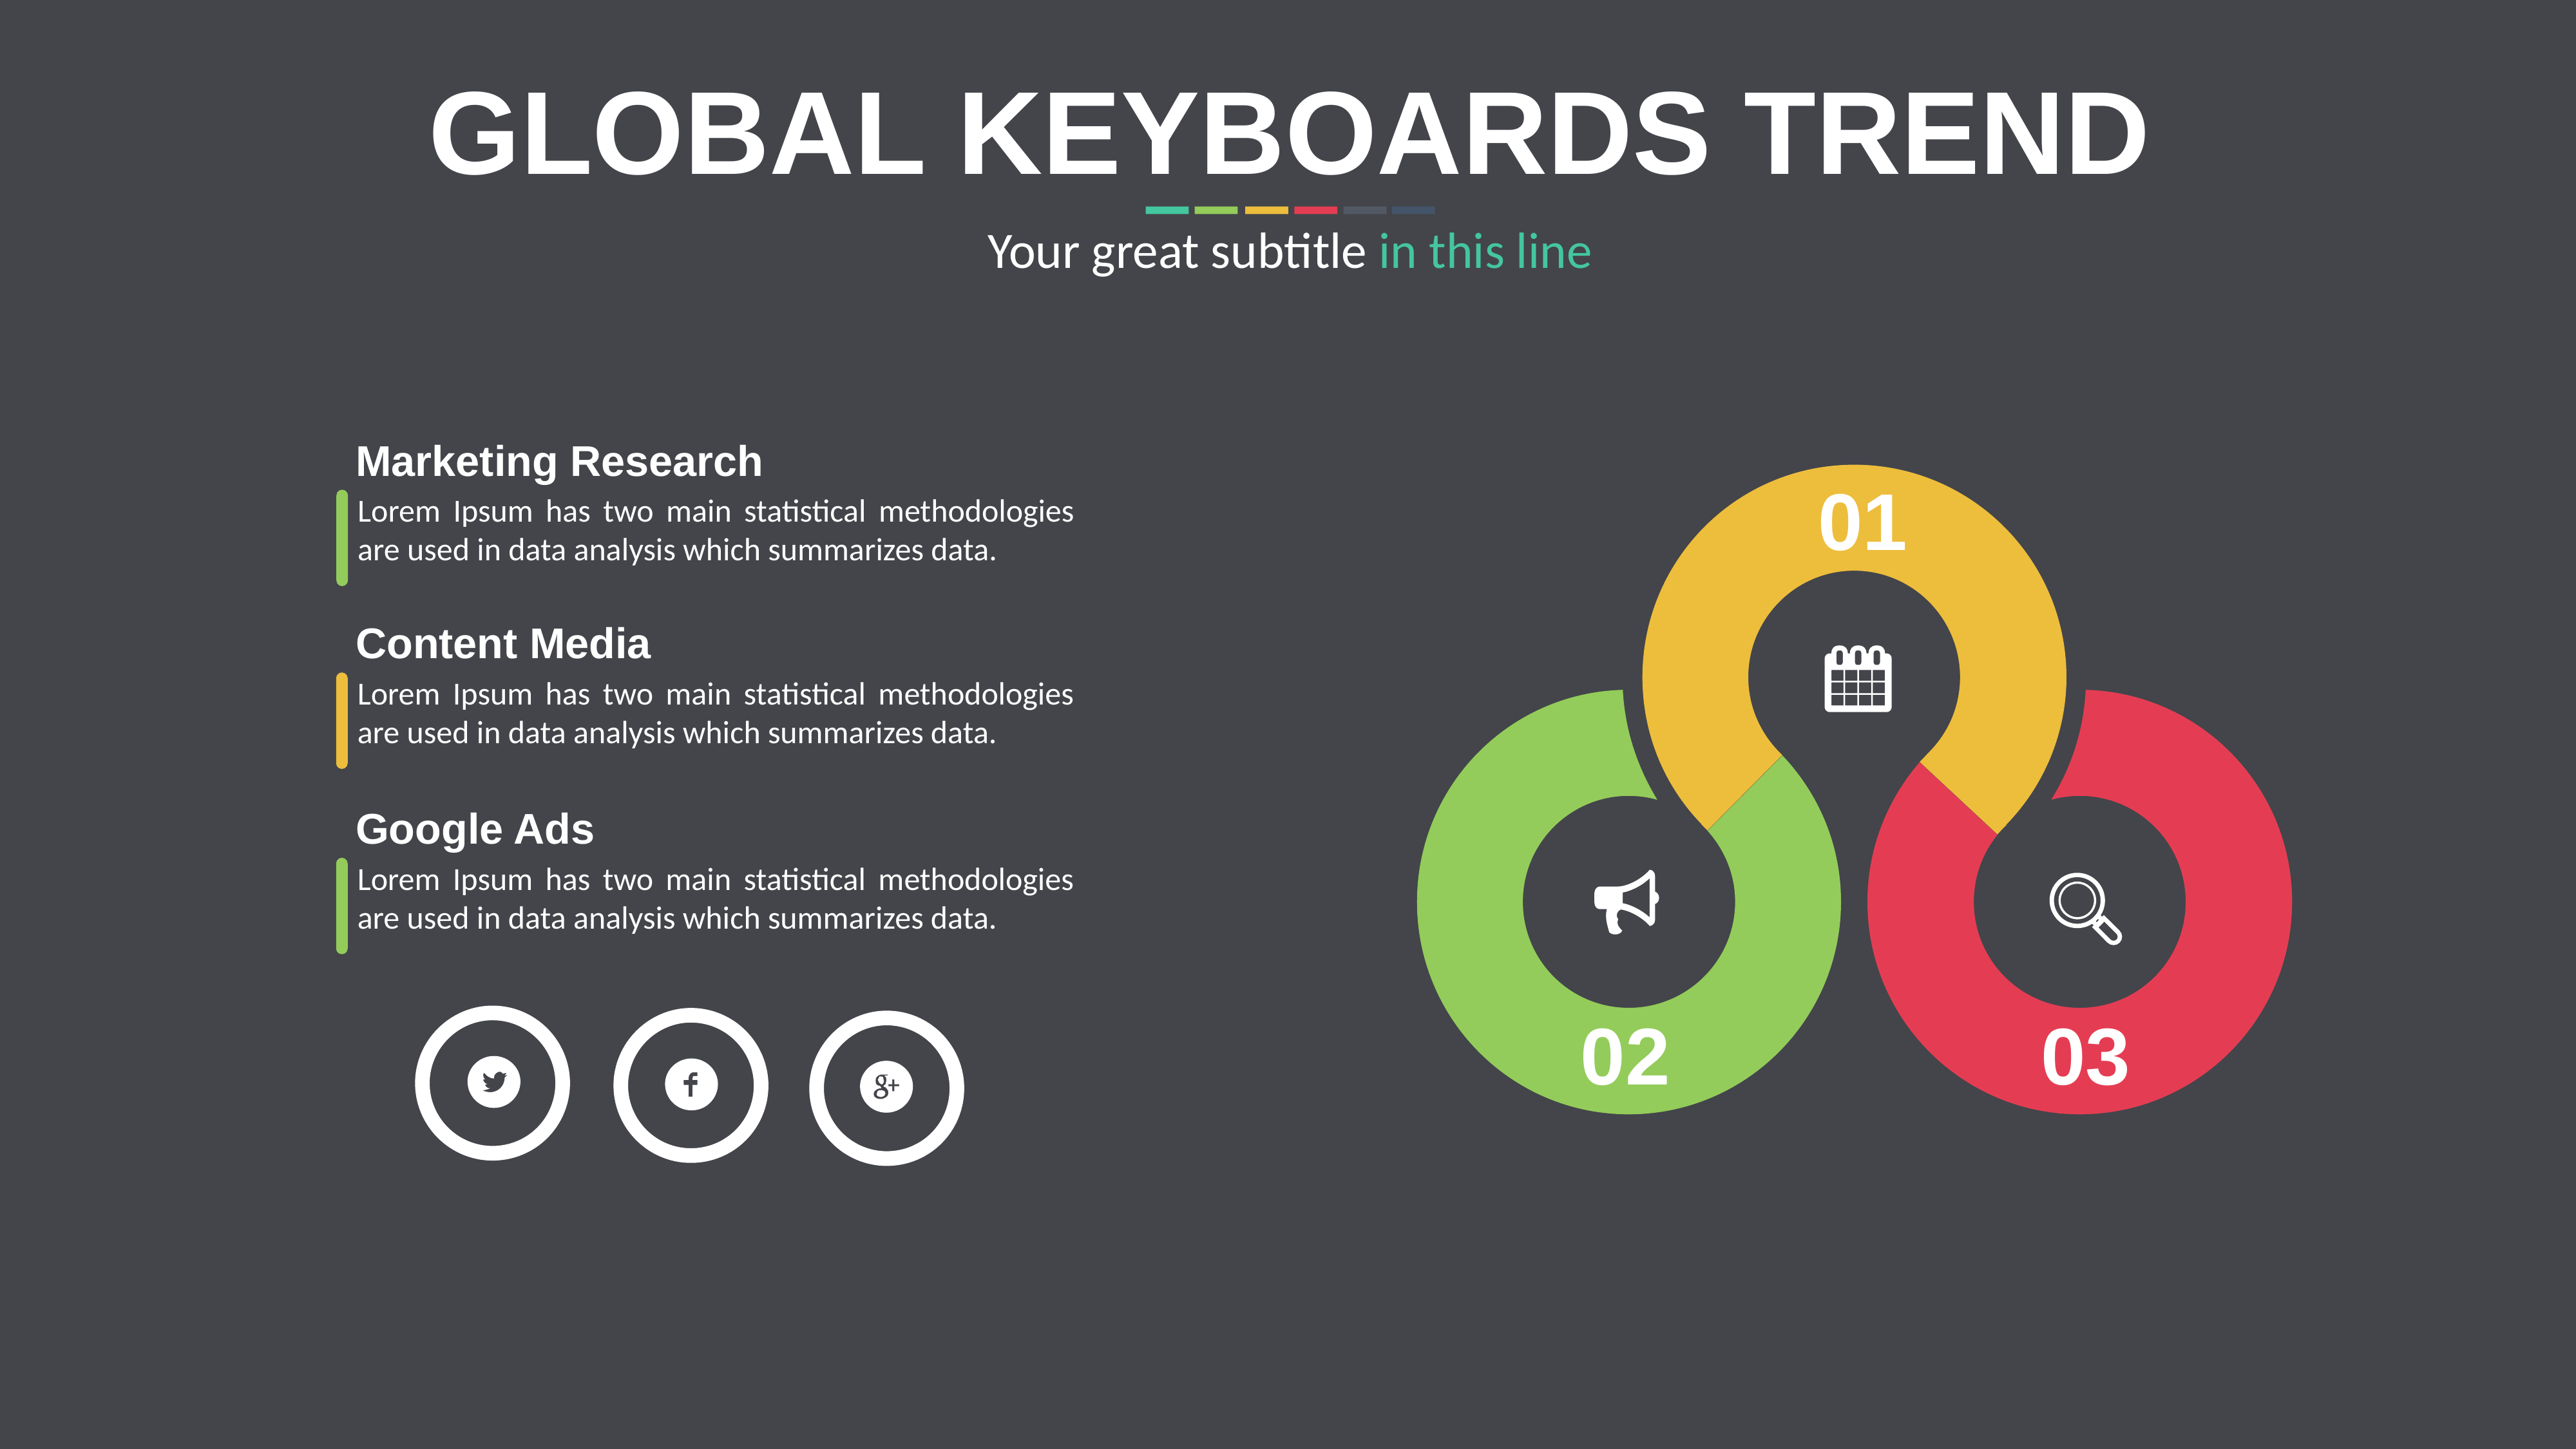

GLOBAL KEYBOARDS TREND

Your great subtitle in this line
Marketing Research
01

Lorem Ipsum has two main statistical methodologies are used in data analysis which summarizes data.

Content Media

Lorem Ipsum has two main statistical methodologies are used in data analysis which summarizes data.

Google Ads
Lorem Ipsum has two main statistical methodologies are used in data analysis which summarizes data.

02
03